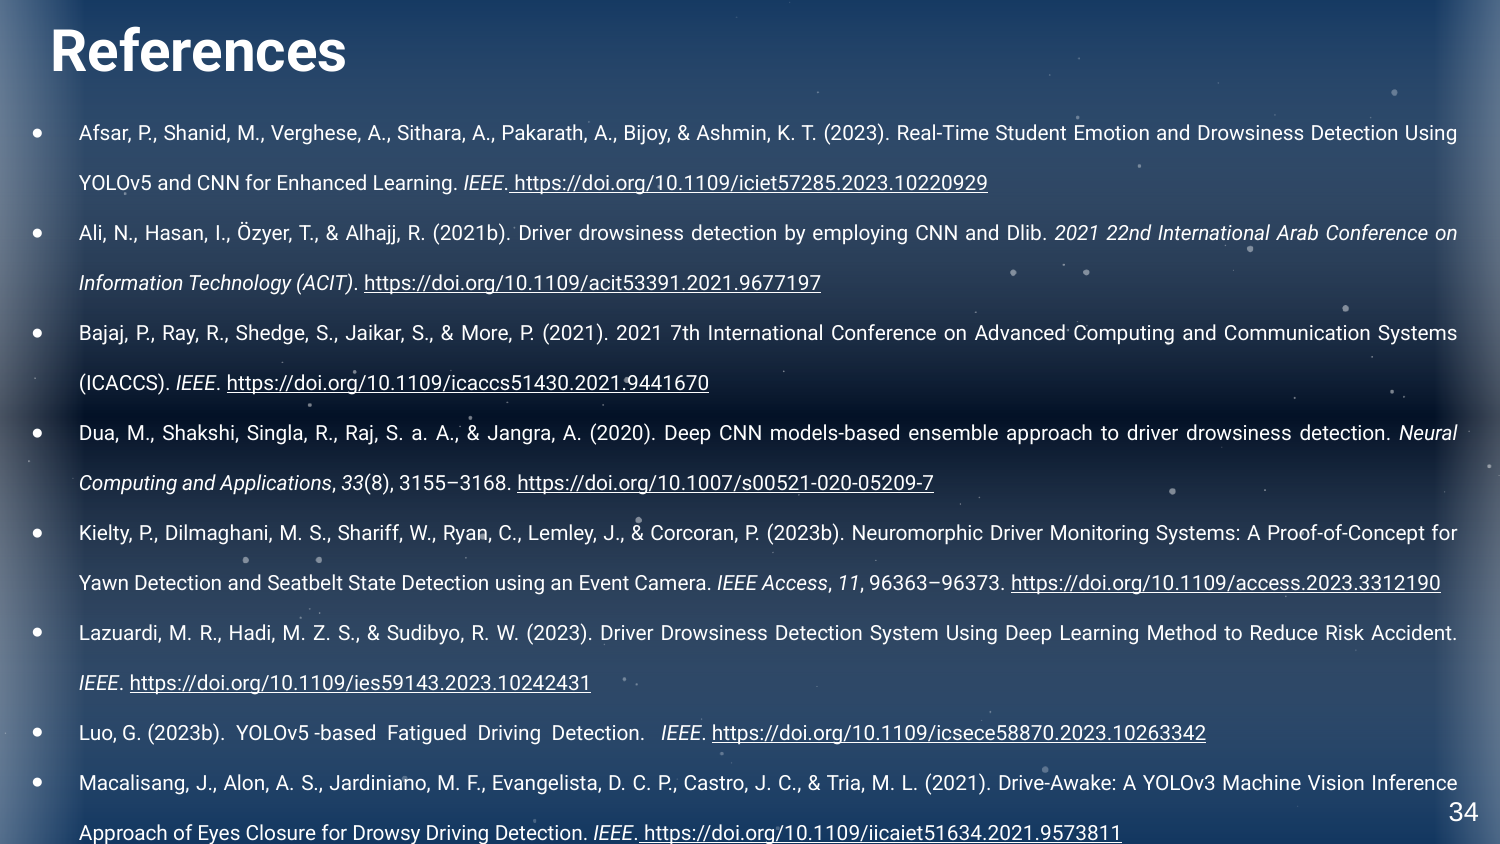

# References
Afsar, P., Shanid, M., Verghese, A., Sithara, A., Pakarath, A., Bijoy, & Ashmin, K. T. (2023). Real-Time Student Emotion and Drowsiness Detection Using YOLOv5 and CNN for Enhanced Learning. IEEE. https://doi.org/10.1109/iciet57285.2023.10220929
Ali, N., Hasan, I., Özyer, T., & Alhajj, R. (2021b). Driver drowsiness detection by employing CNN and Dlib. 2021 22nd International Arab Conference on Information Technology (ACIT). https://doi.org/10.1109/acit53391.2021.9677197
Bajaj, P., Ray, R., Shedge, S., Jaikar, S., & More, P. (2021). 2021 7th International Conference on Advanced Computing and Communication Systems (ICACCS). IEEE. https://doi.org/10.1109/icaccs51430.2021.9441670
Dua, M., Shakshi, Singla, R., Raj, S. a. A., & Jangra, A. (2020). Deep CNN models-based ensemble approach to driver drowsiness detection. Neural Computing and Applications, 33(8), 3155–3168. https://doi.org/10.1007/s00521-020-05209-7
Kielty, P., Dilmaghani, M. S., Shariff, W., Ryan, C., Lemley, J., & Corcoran, P. (2023b). Neuromorphic Driver Monitoring Systems: A Proof-of-Concept for Yawn Detection and Seatbelt State Detection using an Event Camera. IEEE Access, 11, 96363–96373. https://doi.org/10.1109/access.2023.3312190
Lazuardi, M. R., Hadi, M. Z. S., & Sudibyo, R. W. (2023). Driver Drowsiness Detection System Using Deep Learning Method to Reduce Risk Accident. IEEE. https://doi.org/10.1109/ies59143.2023.10242431
Luo, G. (2023b).  YOLOv5 -based  Fatigued  Driving  Detection.   IEEE. https://doi.org/10.1109/icsece58870.2023.10263342
Macalisang, J., Alon, A. S., Jardiniano, M. F., Evangelista, D. C. P., Castro, J. C., & Tria, M. L. (2021). Drive-Awake: A YOLOv3 Machine Vision Inference Approach of Eyes Closure for Drowsy Driving Detection. IEEE. https://doi.org/10.1109/iicaiet51634.2021.9573811

34